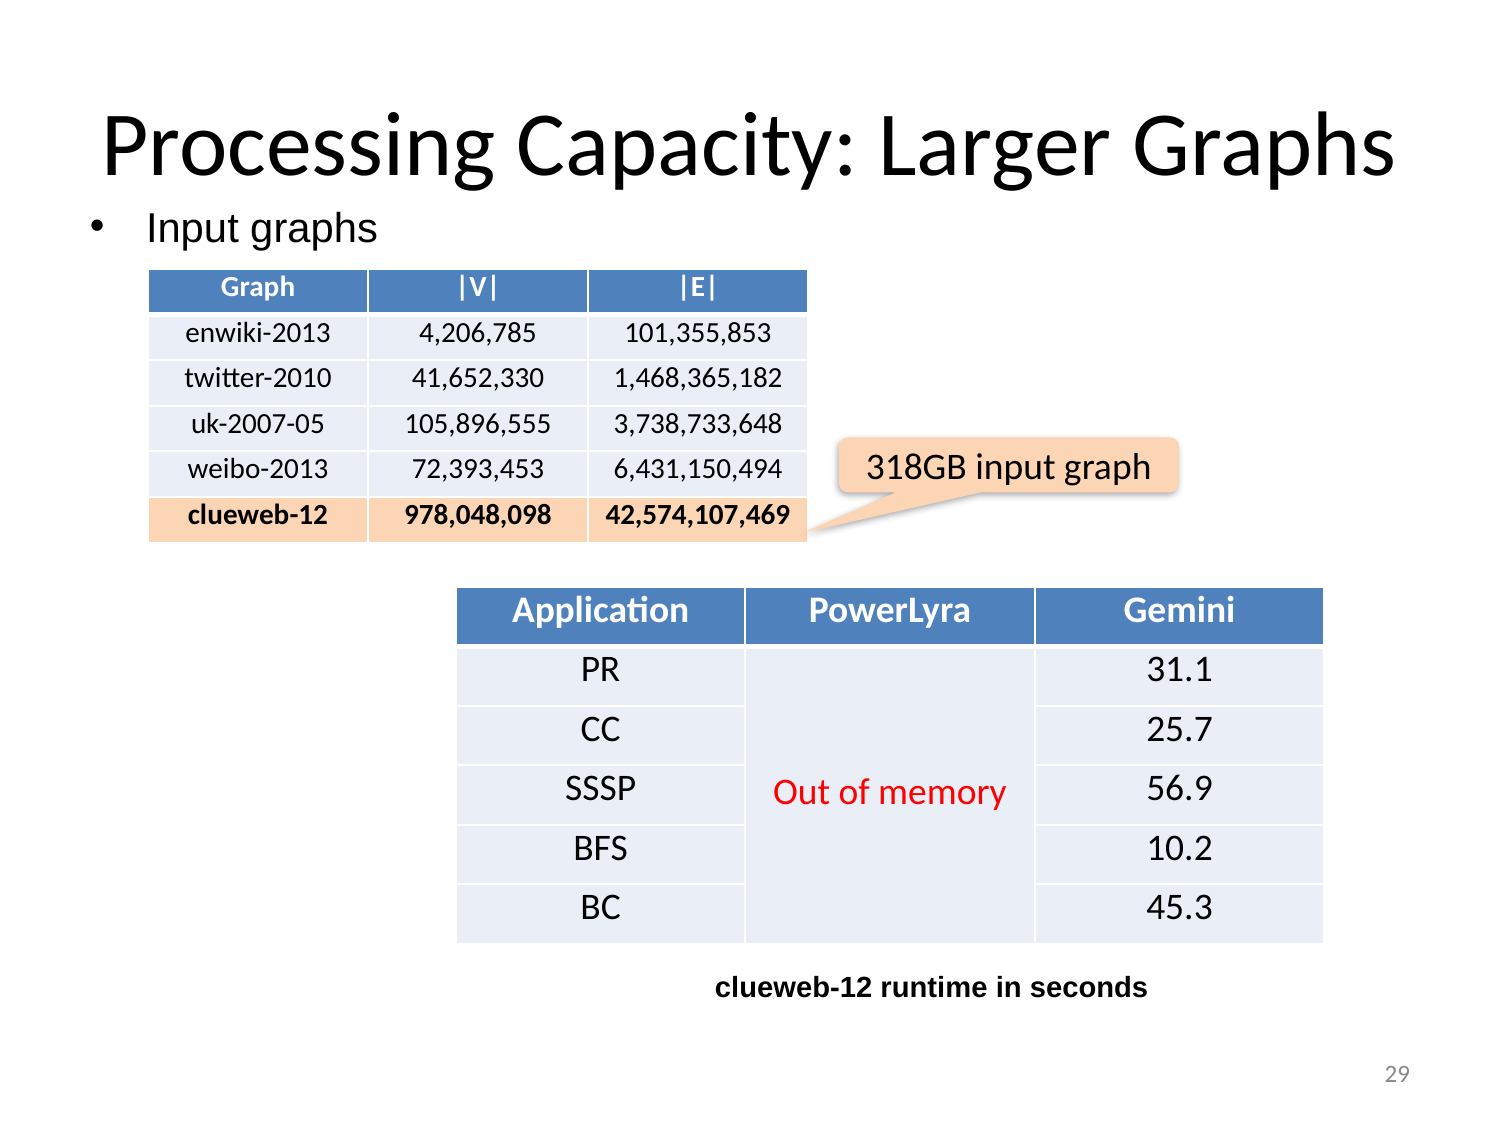

# Processing Capacity: Larger Graphs
Input graphs
| Graph | |V| | |E| |
| --- | --- | --- |
| enwiki-2013 | 4,206,785 | 101,355,853 |
| twitter-2010 | 41,652,330 | 1,468,365,182 |
| uk-2007-05 | 105,896,555 | 3,738,733,648 |
| weibo-2013 | 72,393,453 | 6,431,150,494 |
| clueweb-12 | 978,048,098 | 42,574,107,469 |
318GB input graph
| Application | PowerLyra | Gemini |
| --- | --- | --- |
| PR | Out of memory | 31.1 |
| CC |  | 25.7 |
| SSSP |  | 56.9 |
| BFS |  | 10.2 |
| BC |  | 45.3 |
clueweb-12 runtime in seconds
29